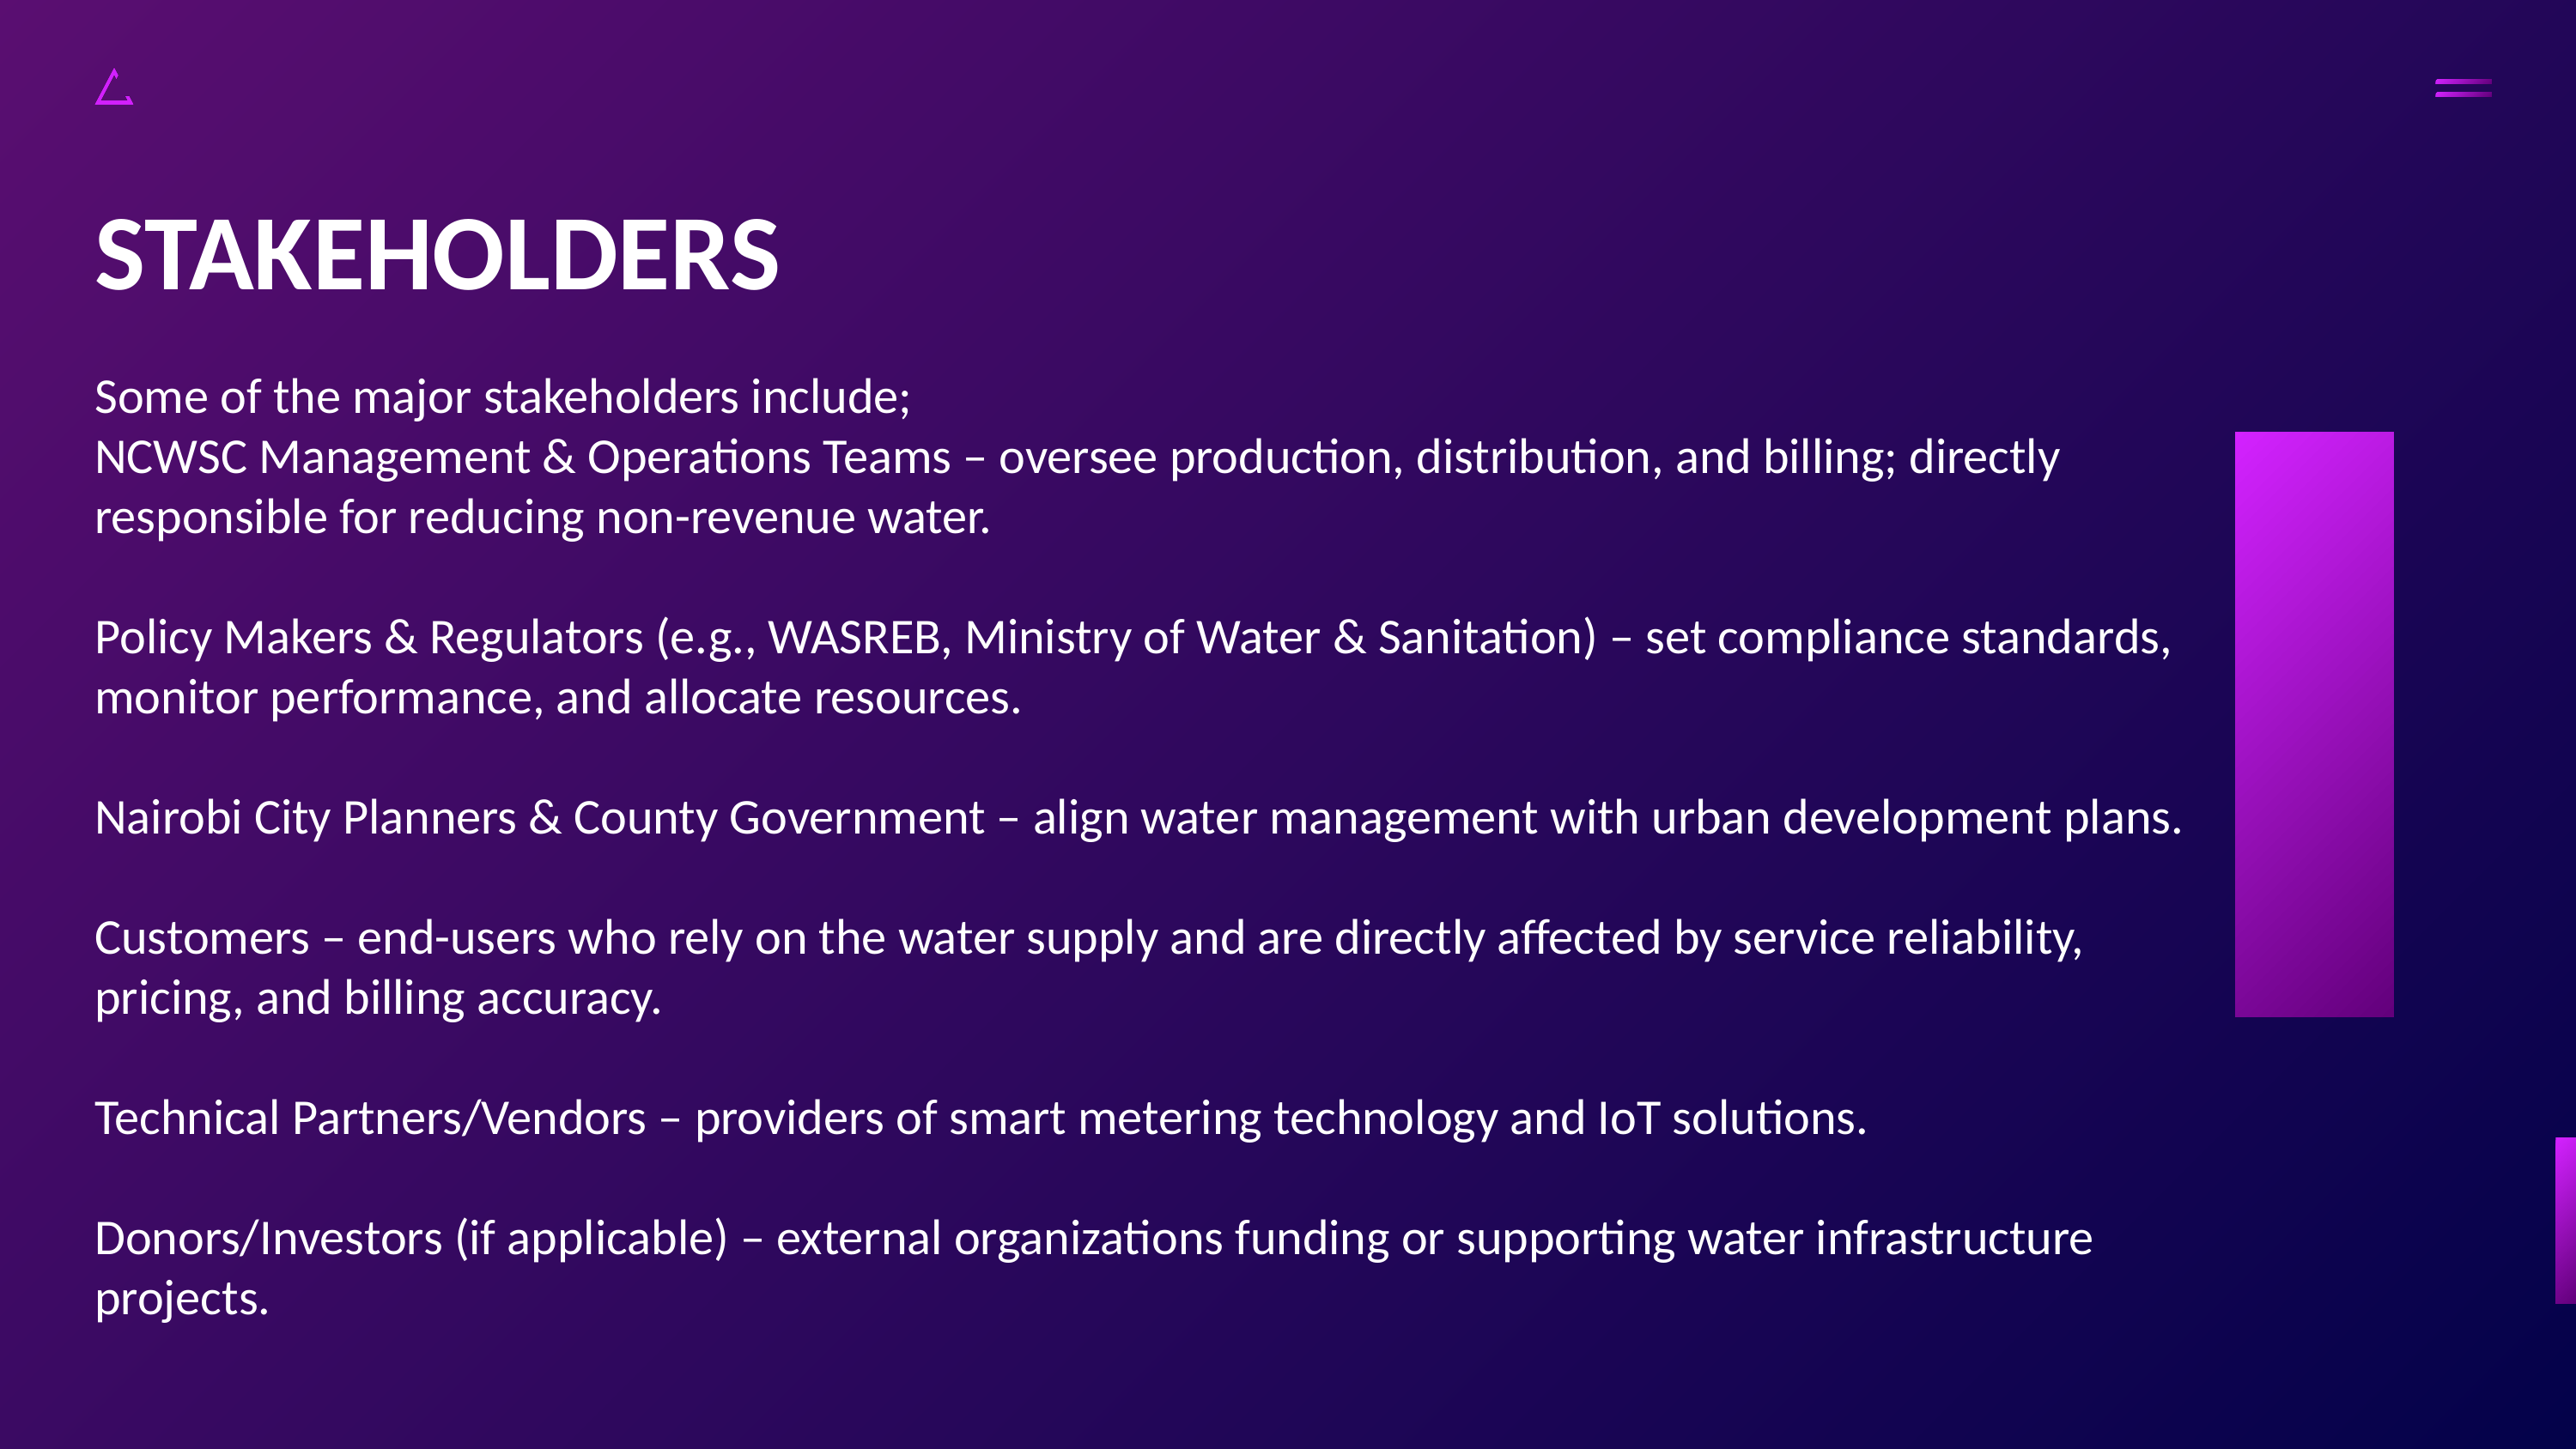

STAKEHOLDERS

Some of the major stakeholders include;
NCWSC Management & Operations Teams – oversee production, distribution, and billing; directly responsible for reducing non-revenue water.

Policy Makers & Regulators (e.g., WASREB, Ministry of Water & Sanitation) – set compliance standards, monitor performance, and allocate resources.

Nairobi City Planners & County Government – align water management with urban development plans.

Customers – end-users who rely on the water supply and are directly affected by service reliability, pricing, and billing accuracy.

Technical Partners/Vendors – providers of smart metering technology and IoT solutions.

Donors/Investors (if applicable) – external organizations funding or supporting water infrastructure projects.